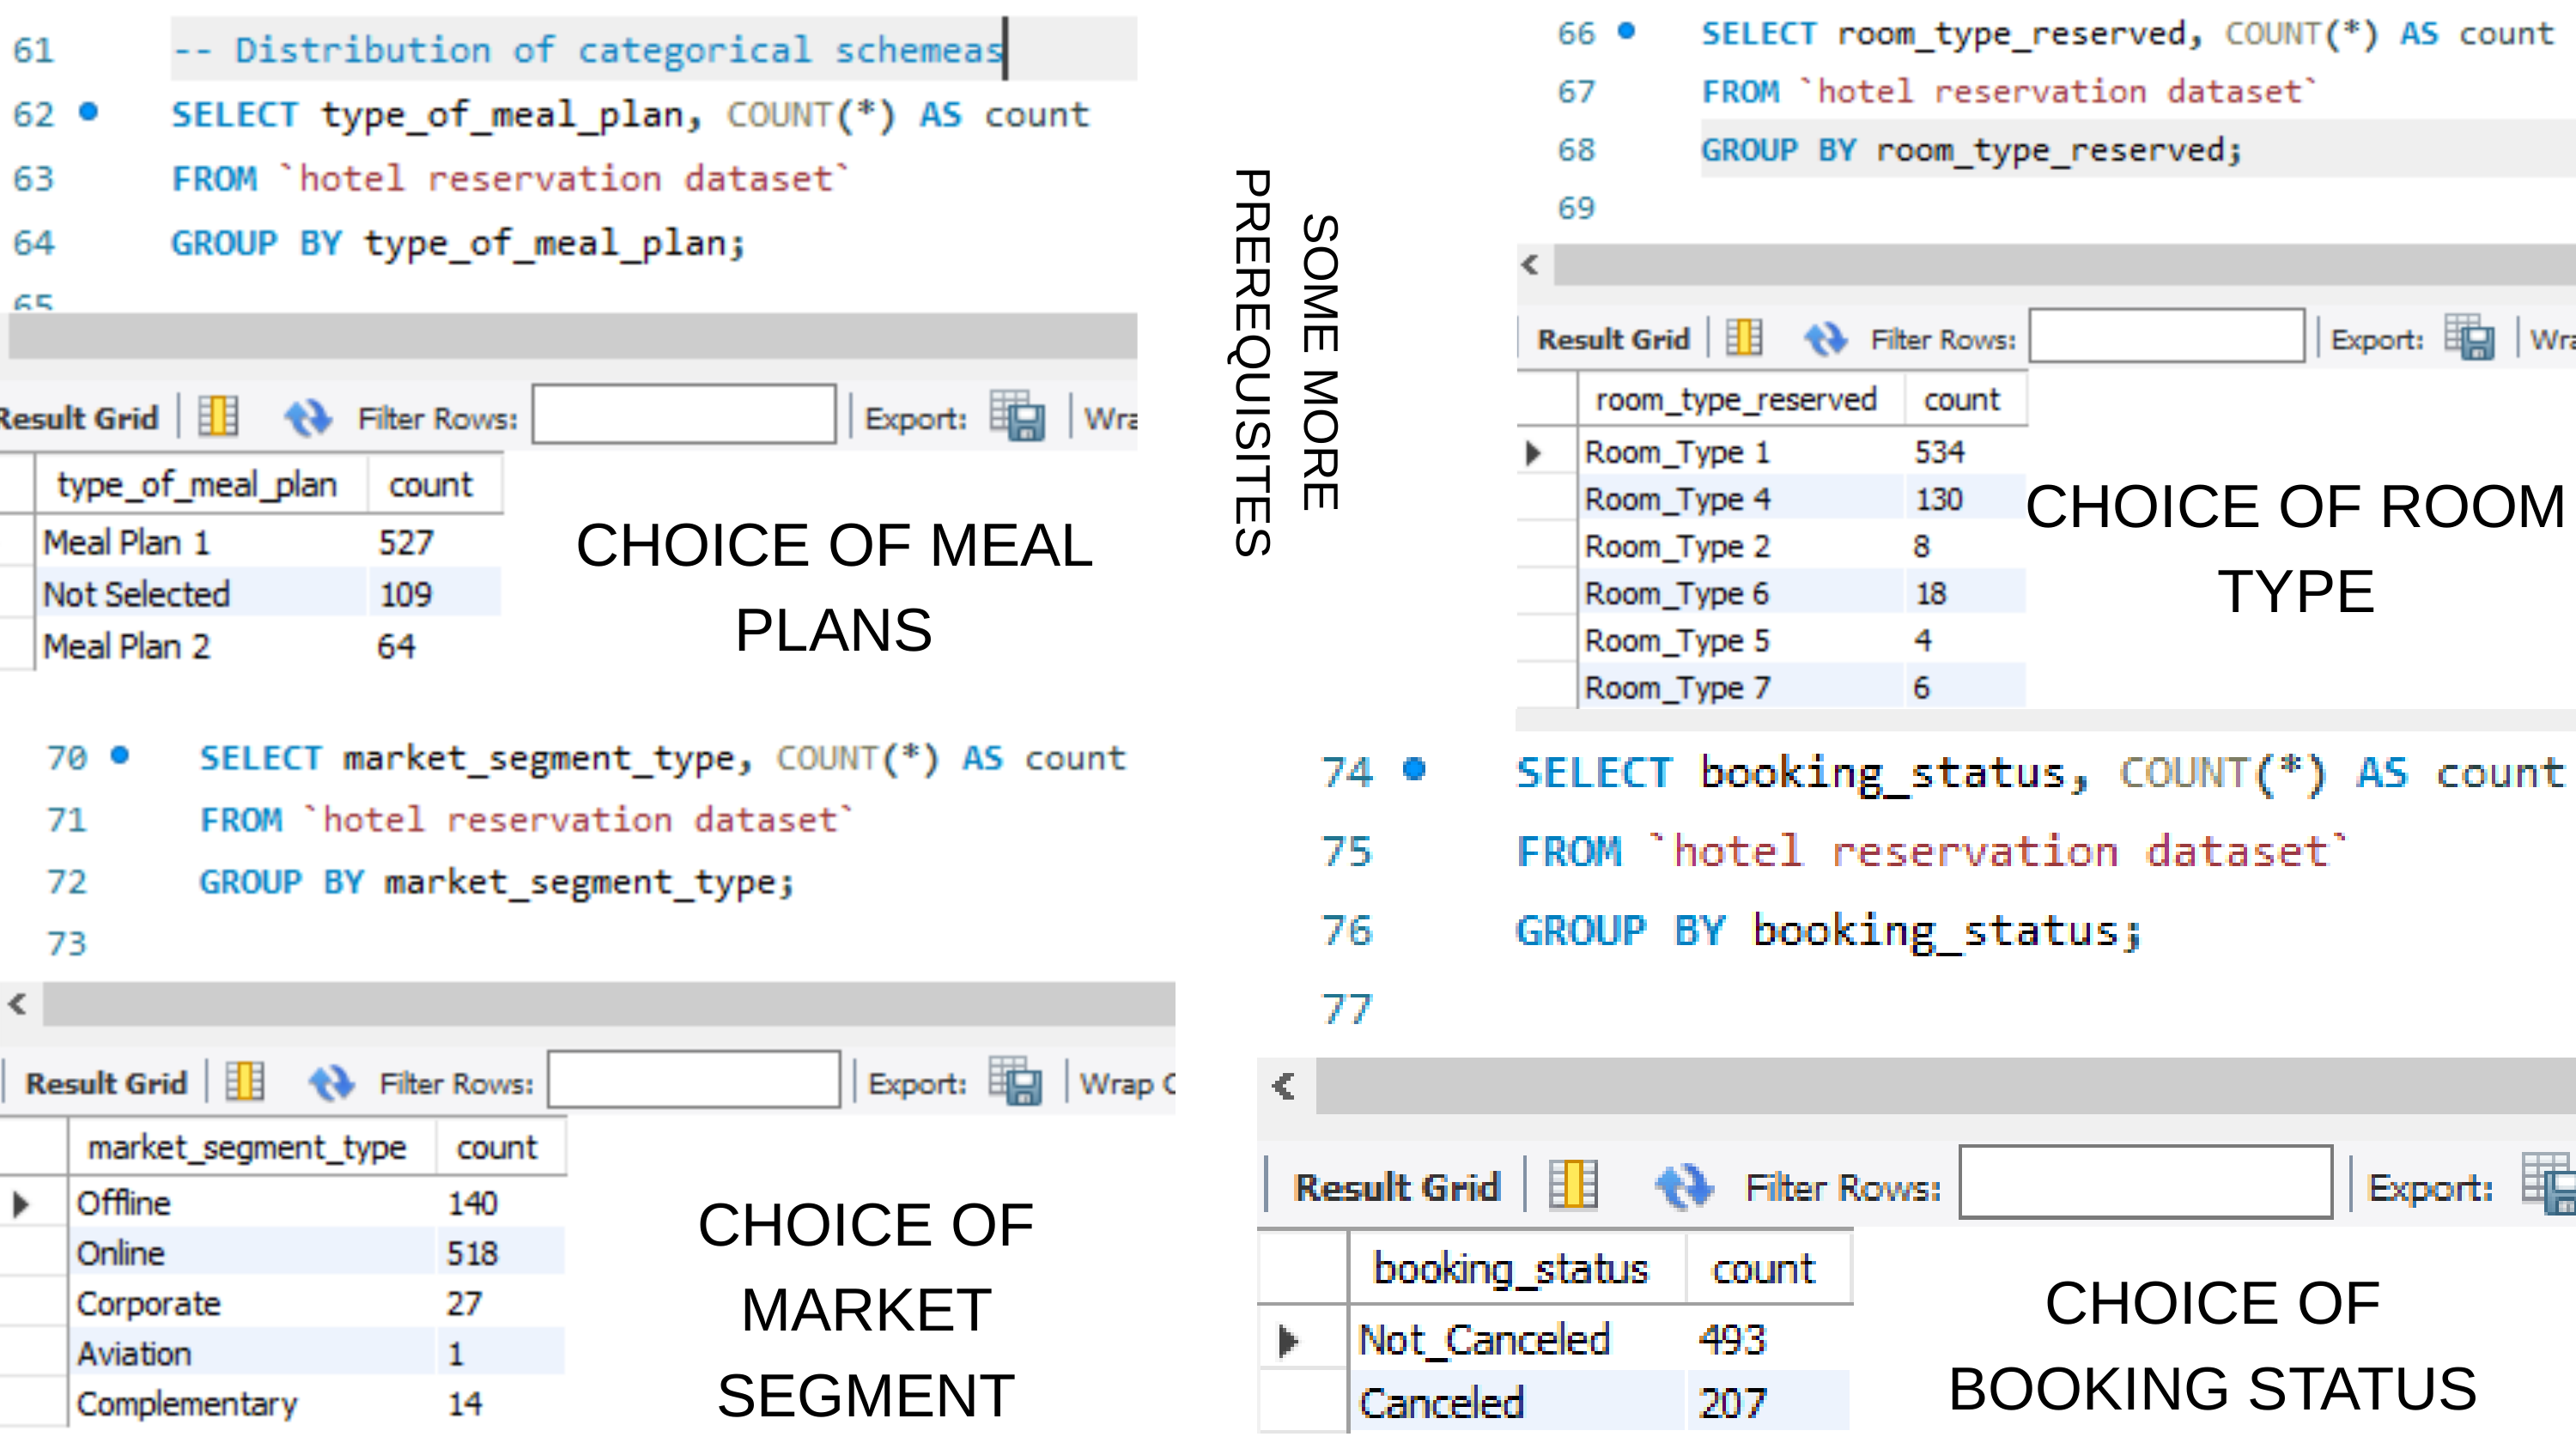

SOME MORE PREREQUISITES
CHOICE OF ROOM TYPE
CHOICE OF MEAL PLANS

CHOICE OF MARKET SEGMENT
CHOICE OF BOOKING STATUS